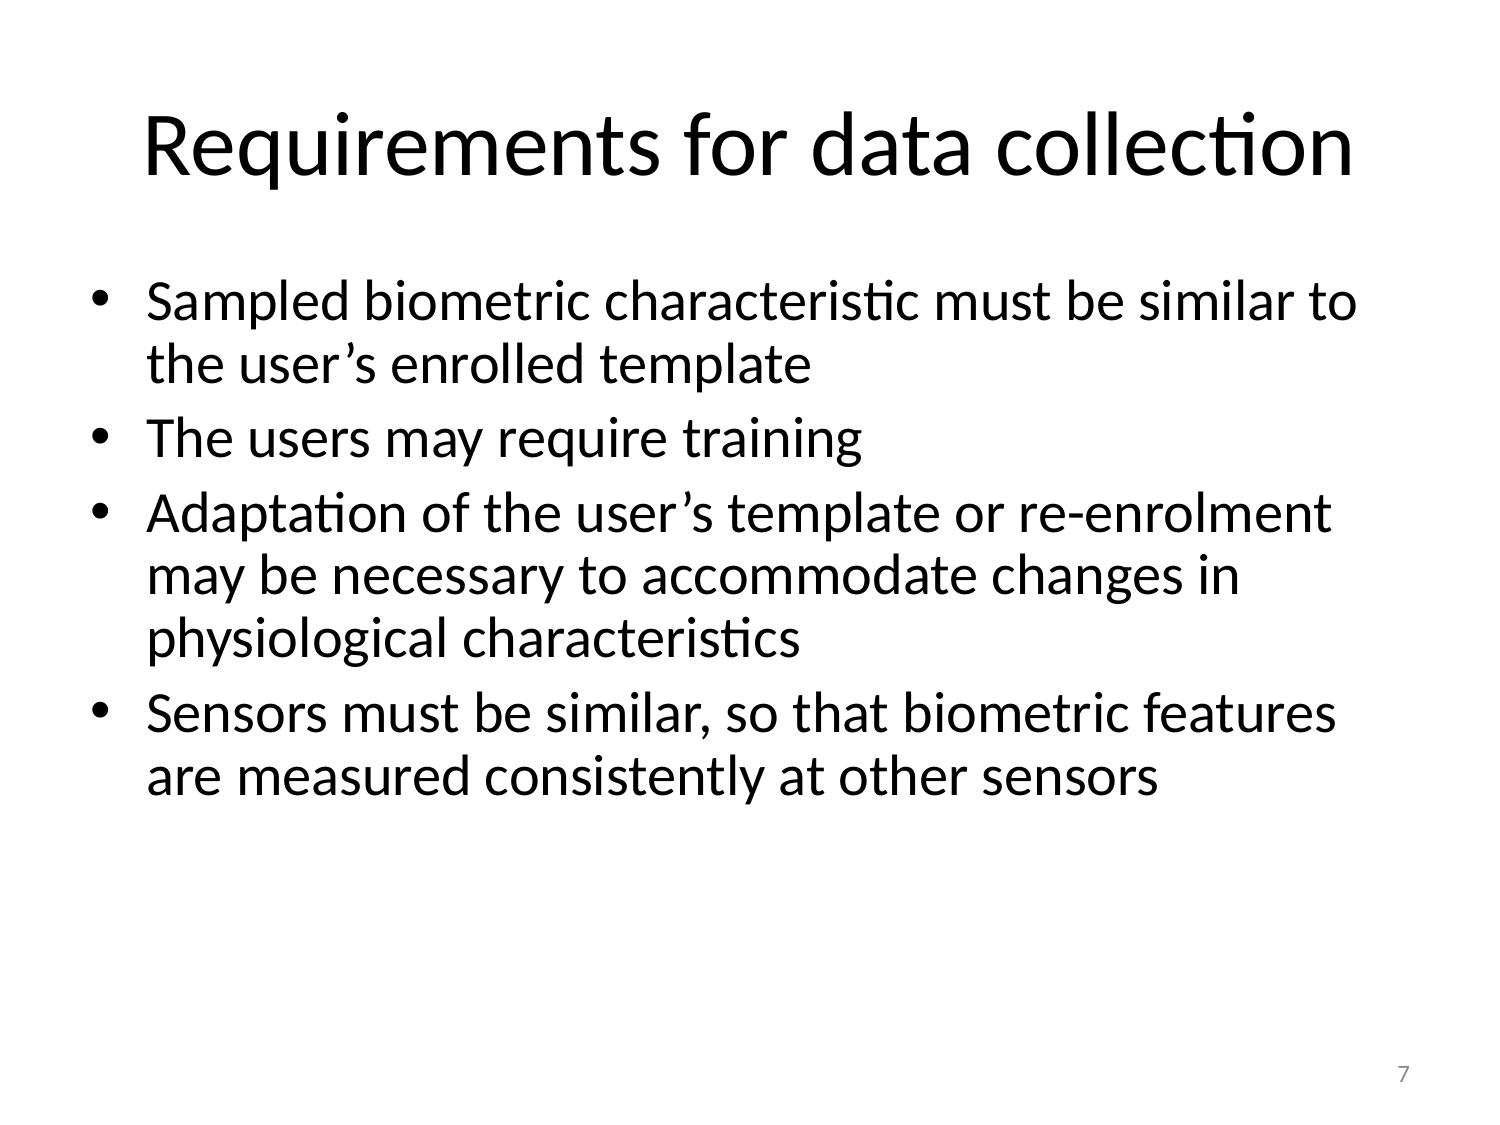

# Requirements for data collection
Sampled biometric characteristic must be similar to the user’s enrolled template
The users may require training
Adaptation of the user’s template or re-enrolment may be necessary to accommodate changes in physiological characteristics
Sensors must be similar, so that biometric features are measured consistently at other sensors

7